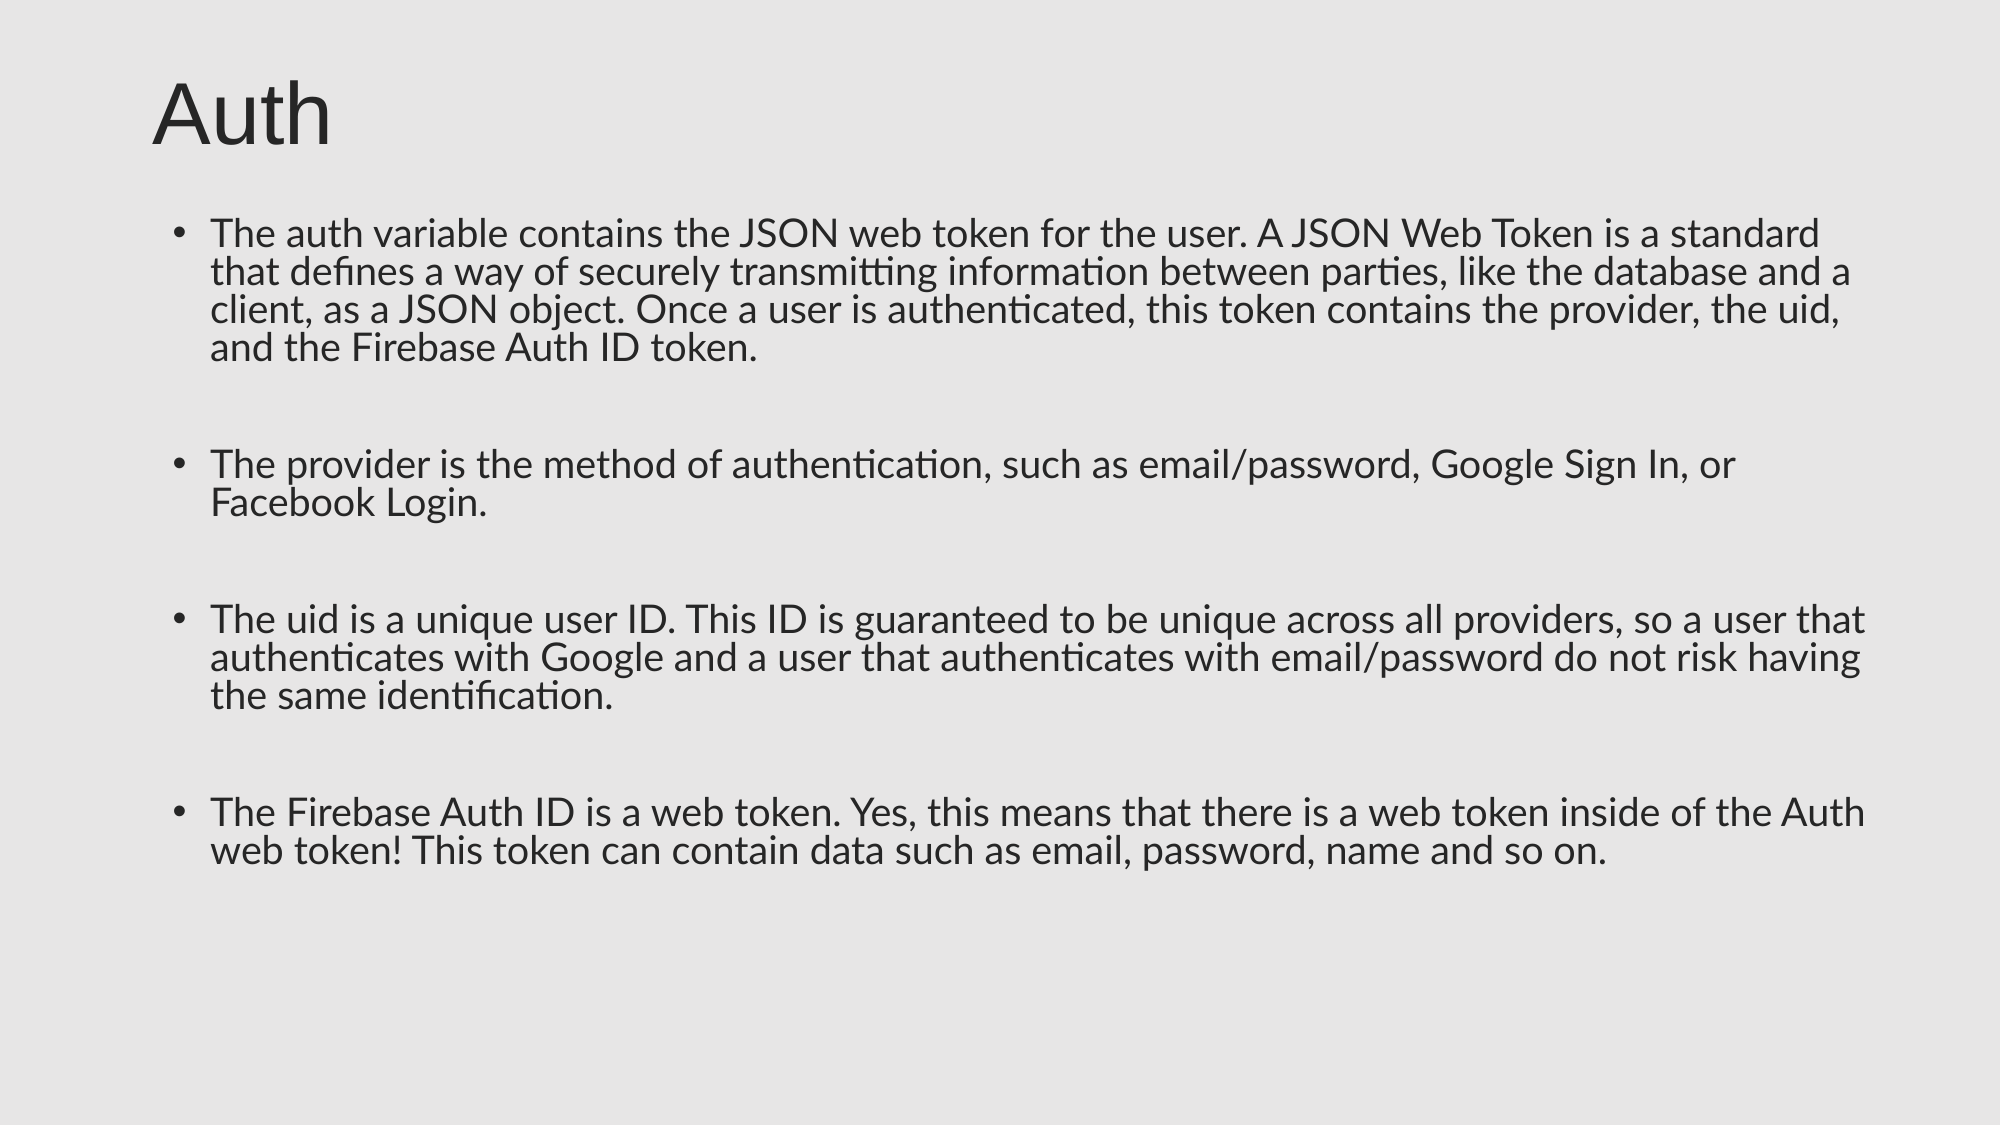

# Auth
The auth variable contains the JSON web token for the user. A JSON Web Token is a standard that defines a way of securely transmitting information between parties, like the database and a client, as a JSON object. Once a user is authenticated, this token contains the provider, the uid, and the Firebase Auth ID token.

The provider is the method of authentication, such as email/password, Google Sign In, or Facebook Login.

The uid is a unique user ID. This ID is guaranteed to be unique across all providers, so a user that authenticates with Google and a user that authenticates with email/password do not risk having the same identification.

The Firebase Auth ID is a web token. Yes, this means that there is a web token inside of the Auth web token! This token can contain data such as email, password, name and so on.